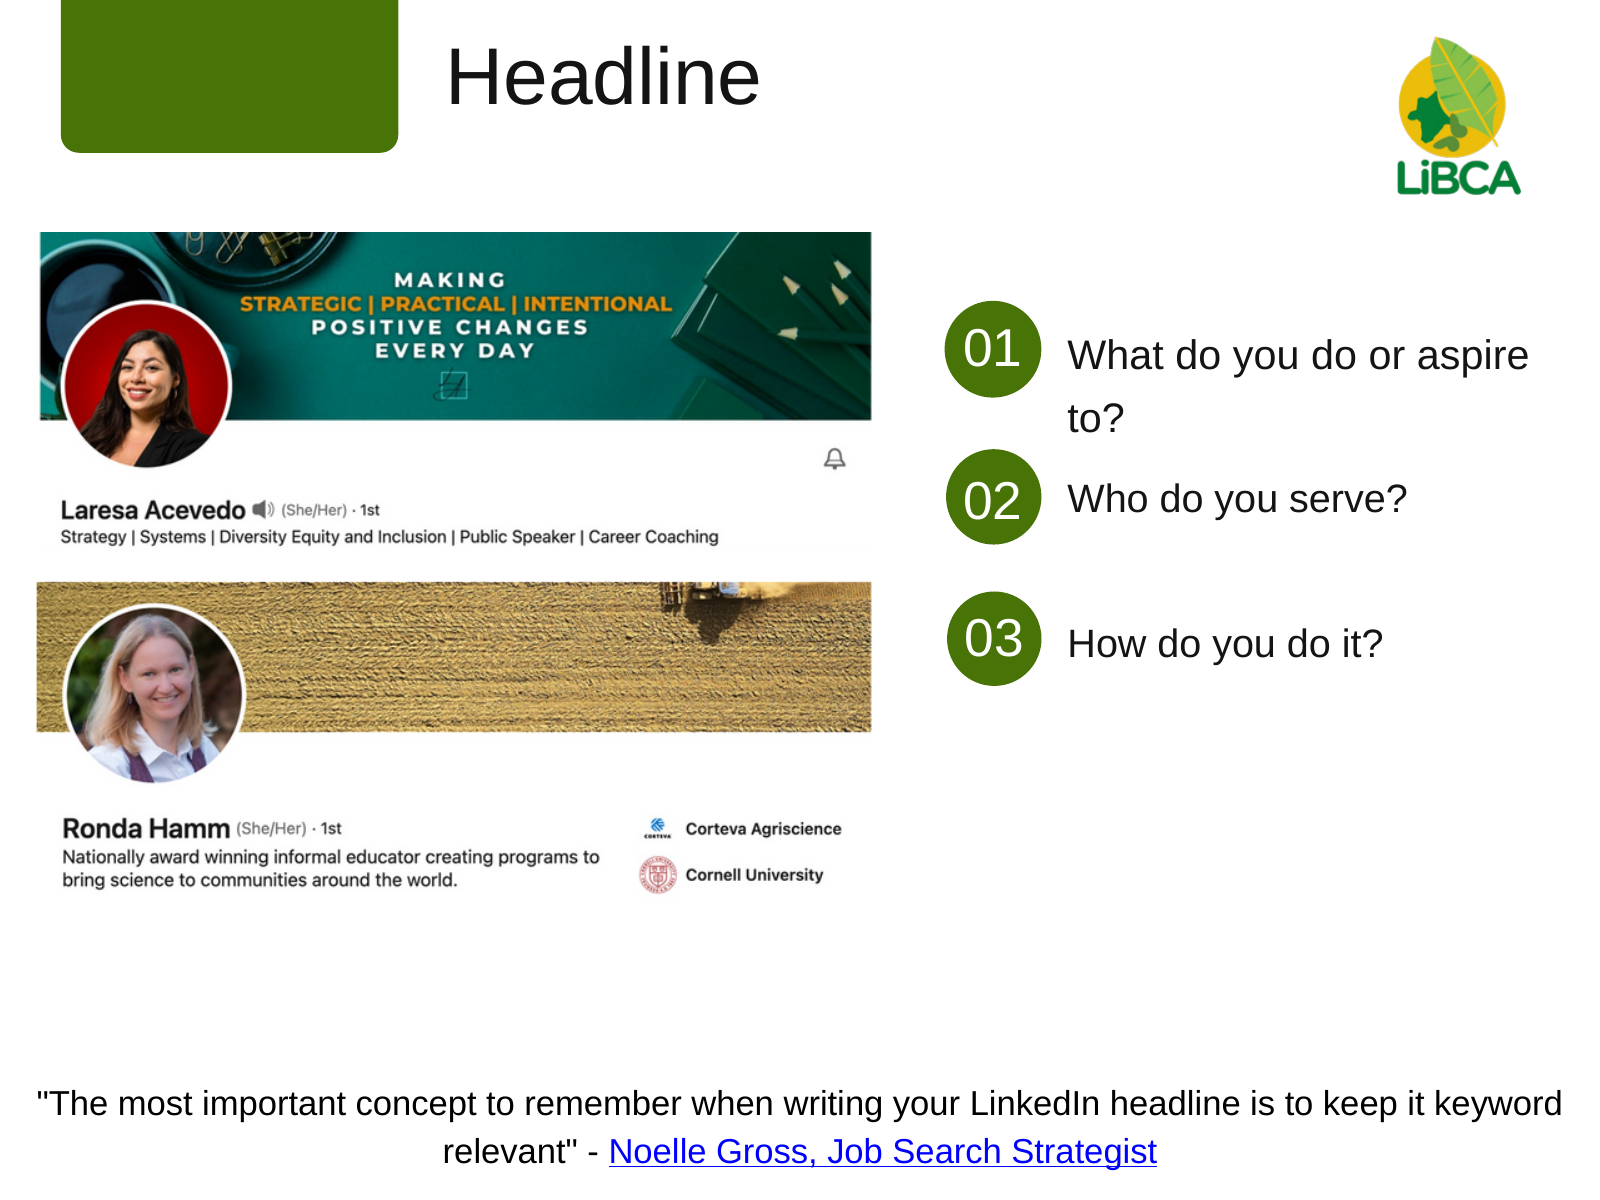

Headline

What do you do or aspire to?
01

Who do you serve?
02

How do you do it?
03
"The most important concept to remember when writing your LinkedIn headline is to keep it keyword relevant" - Noelle Gross, Job Search Strategist